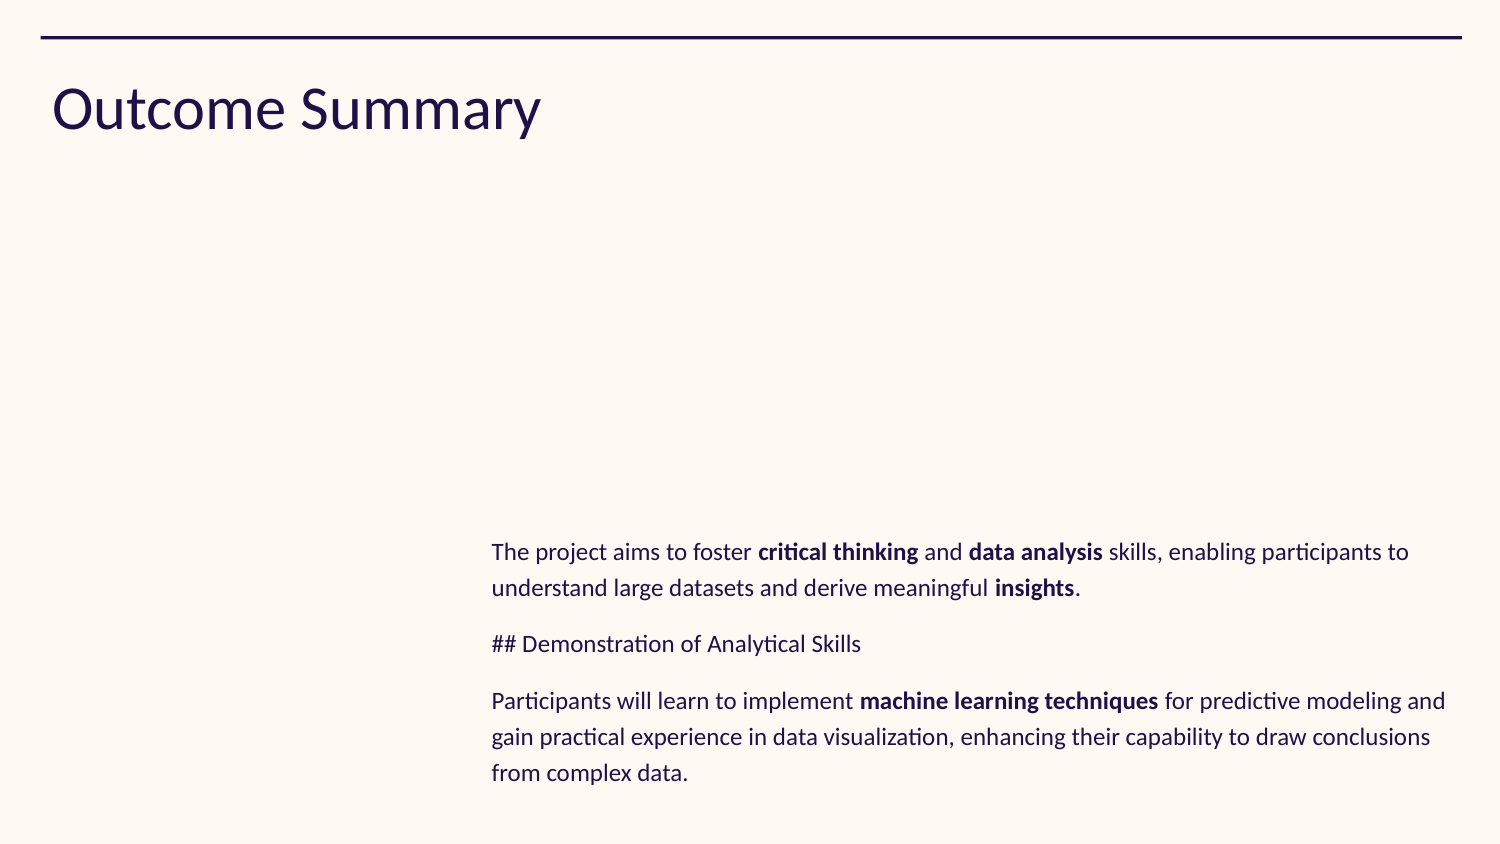

# Outcome Summary
The project aims to foster critical thinking and data analysis skills, enabling participants to understand large datasets and derive meaningful insights.
## Demonstration of Analytical Skills
Participants will learn to implement machine learning techniques for predictive modeling and gain practical experience in data visualization, enhancing their capability to draw conclusions from complex data.